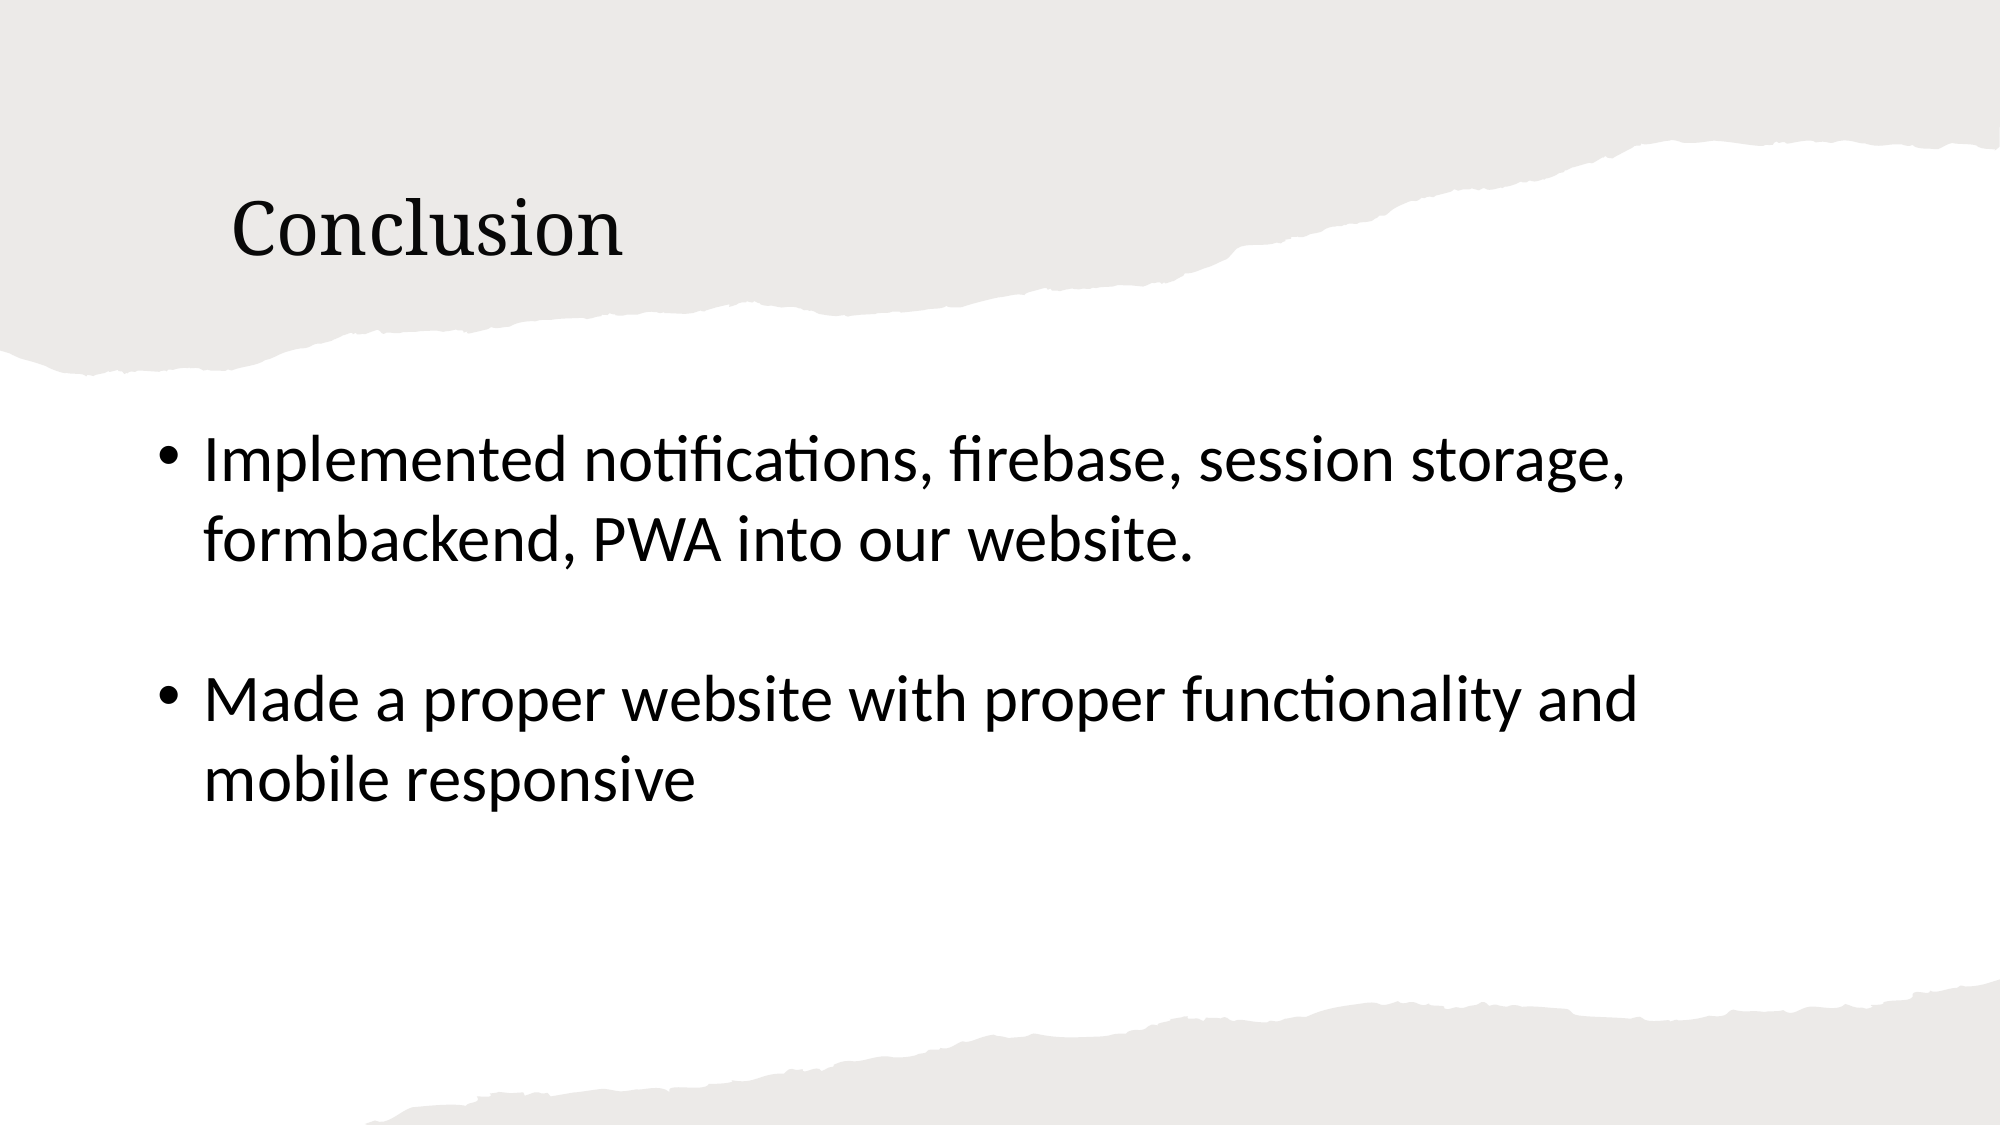

Conclusion
Implemented notifications, firebase, session storage, formbackend, PWA into our website.

Made a proper website with proper functionality and mobile responsive